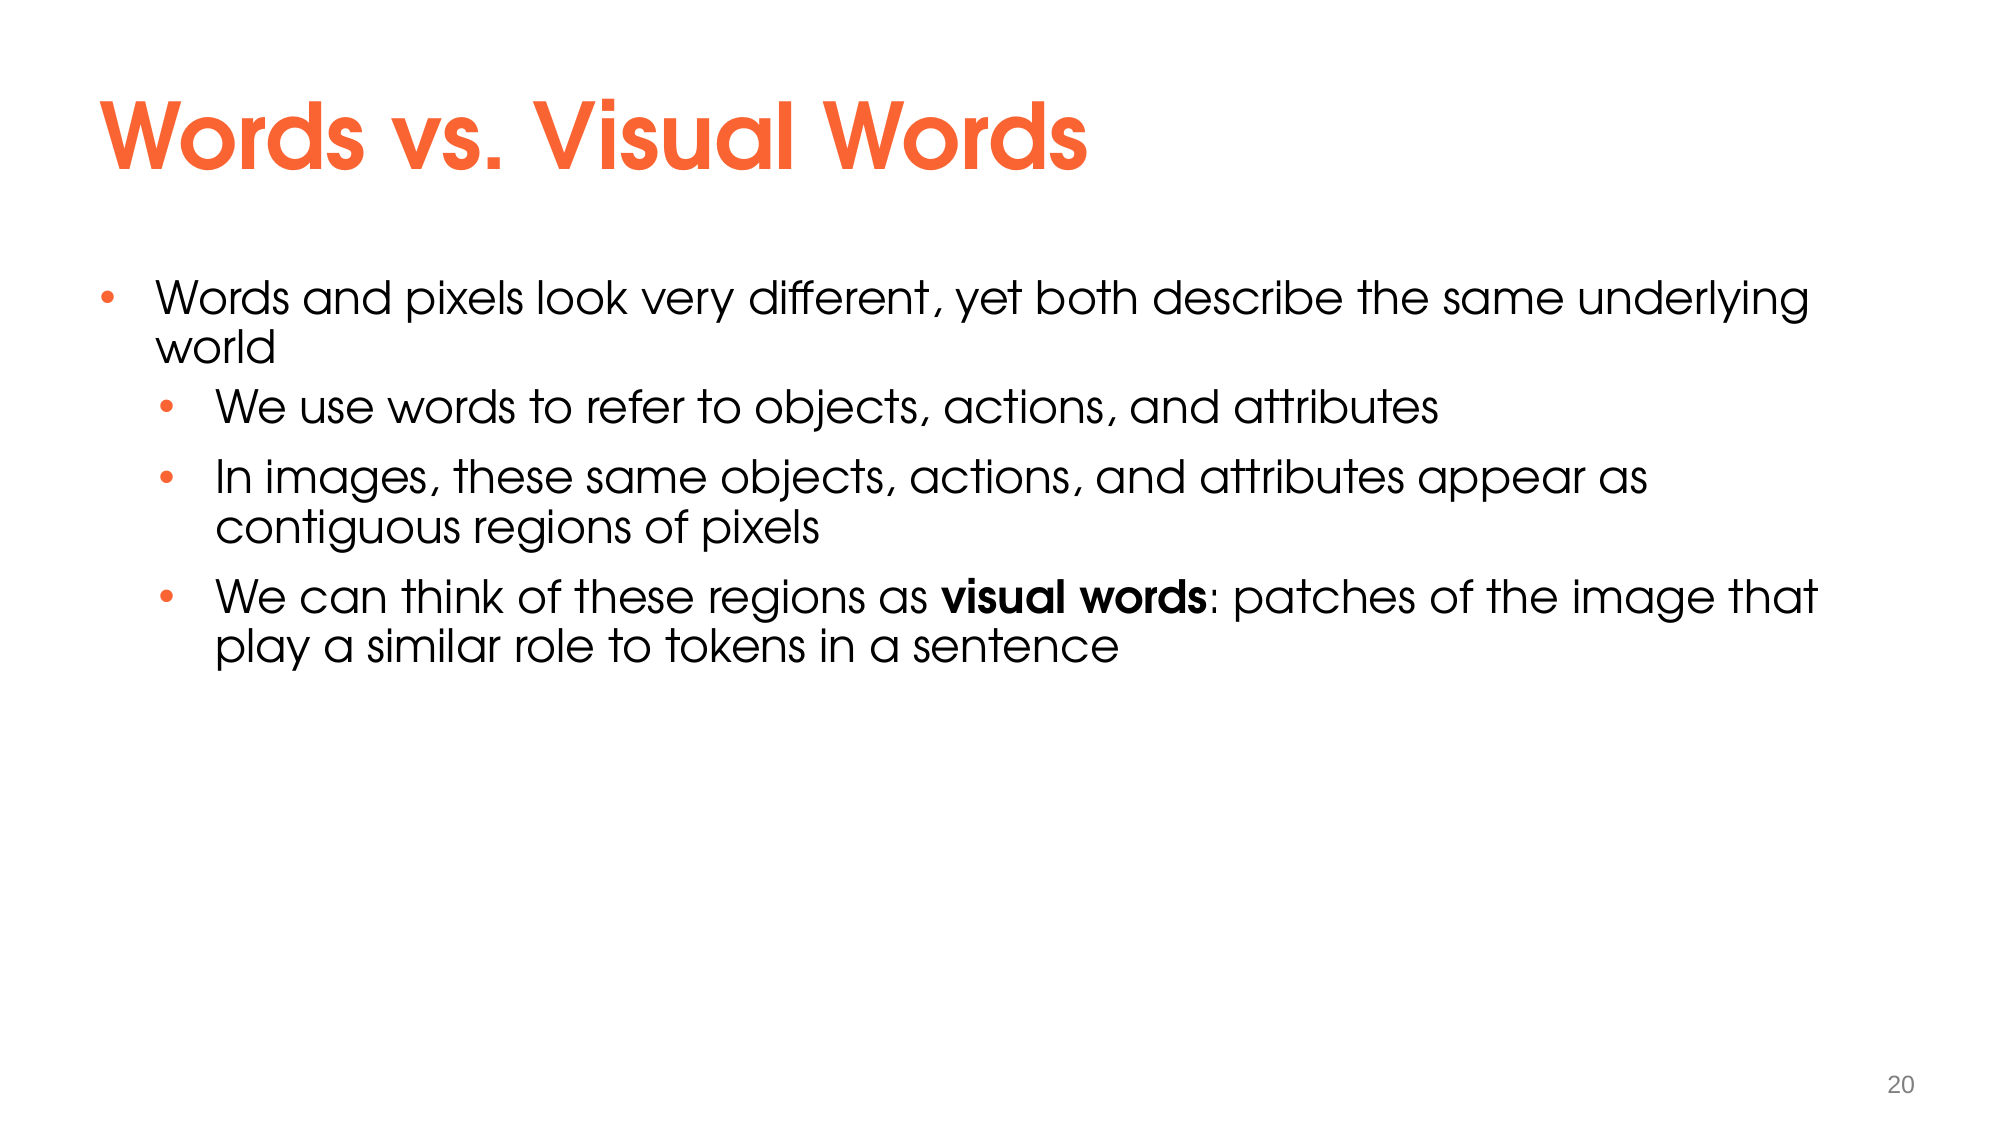

# Words vs. Visual Words
Words and pixels look very different, yet both describe the same underlying world
We use words to refer to objects, actions, and attributes
In images, these same objects, actions, and attributes appear as contiguous regions of pixels
We can think of these regions as visual words: patches of the image that play a similar role to tokens in a sentence
20